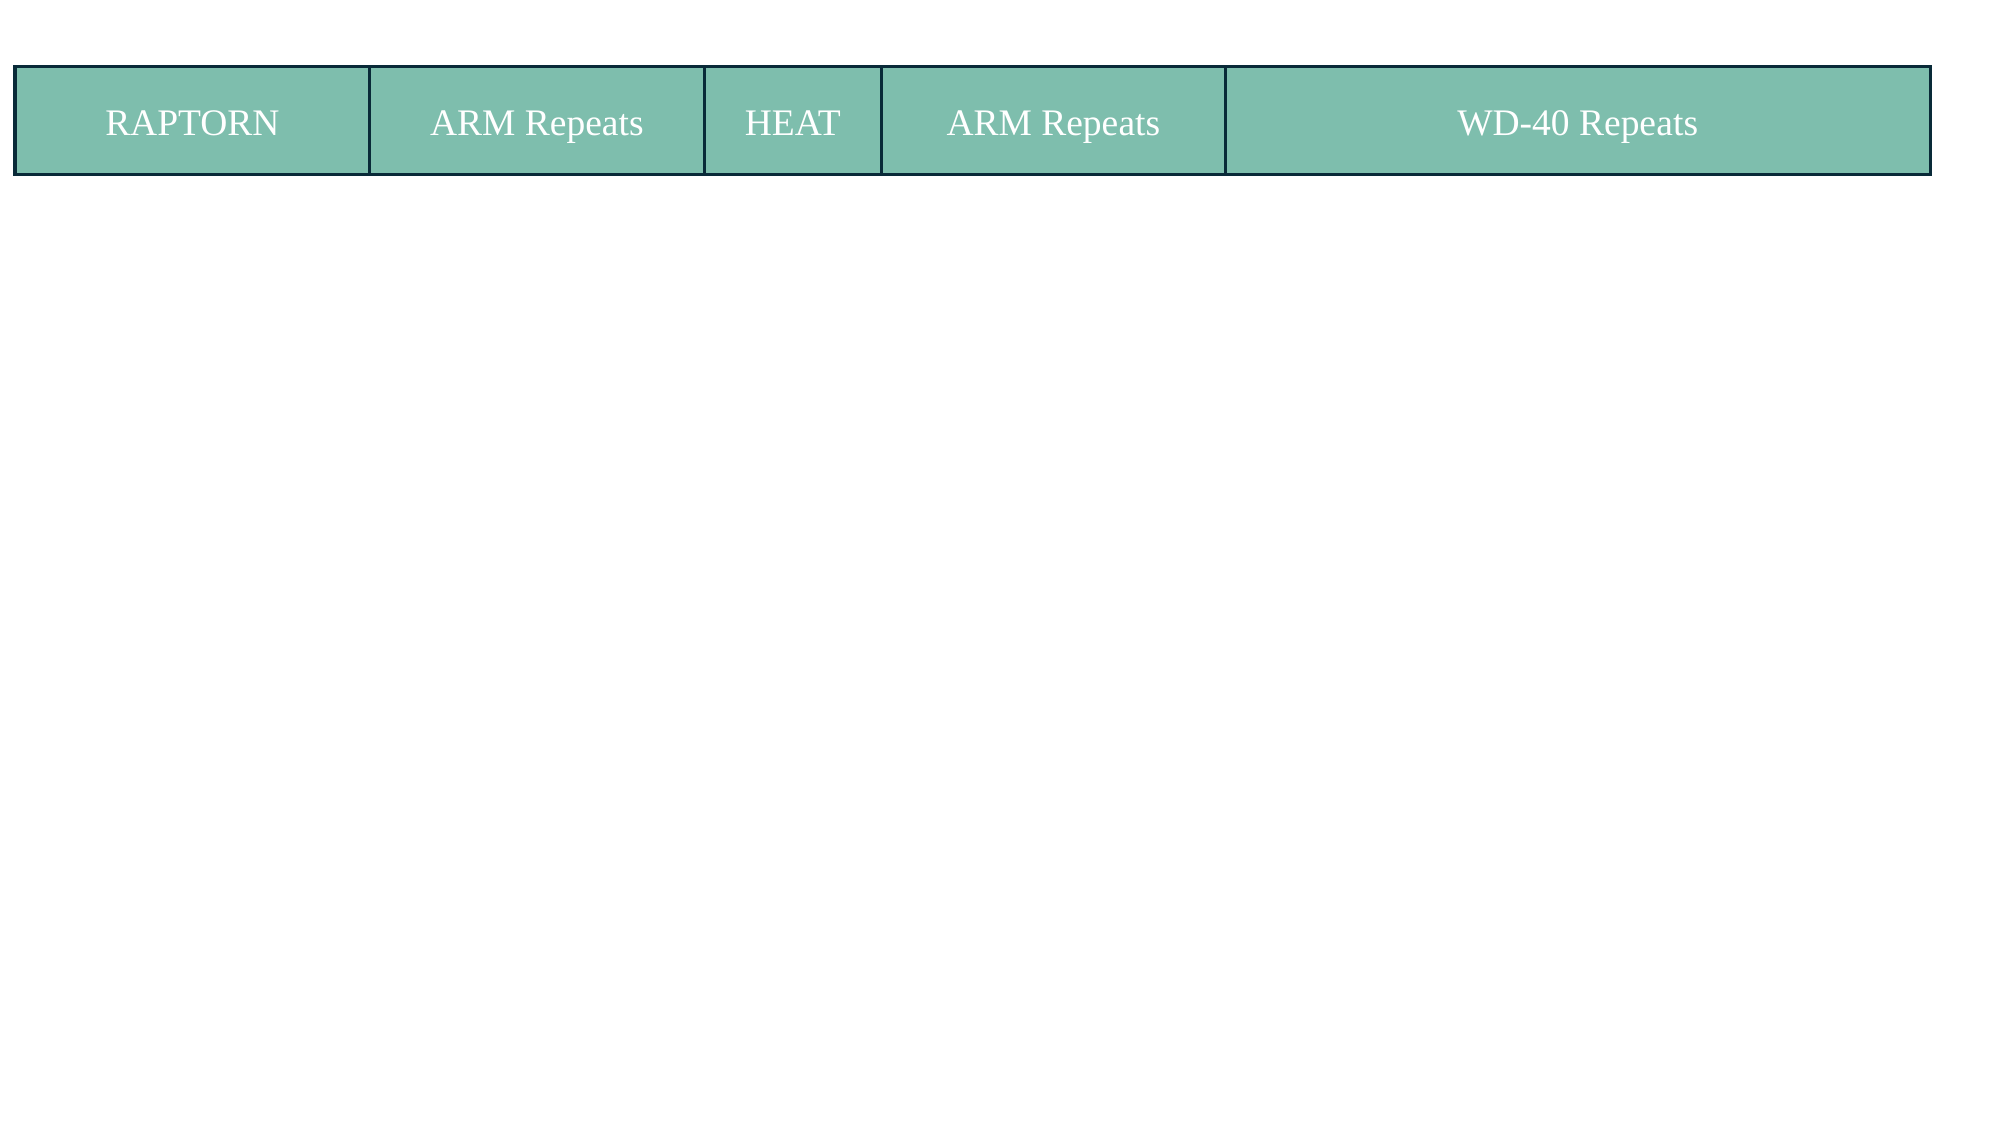

HEAT
ARM Repeats
WD-40 Repeats
ARM Repeats
RAPTORN